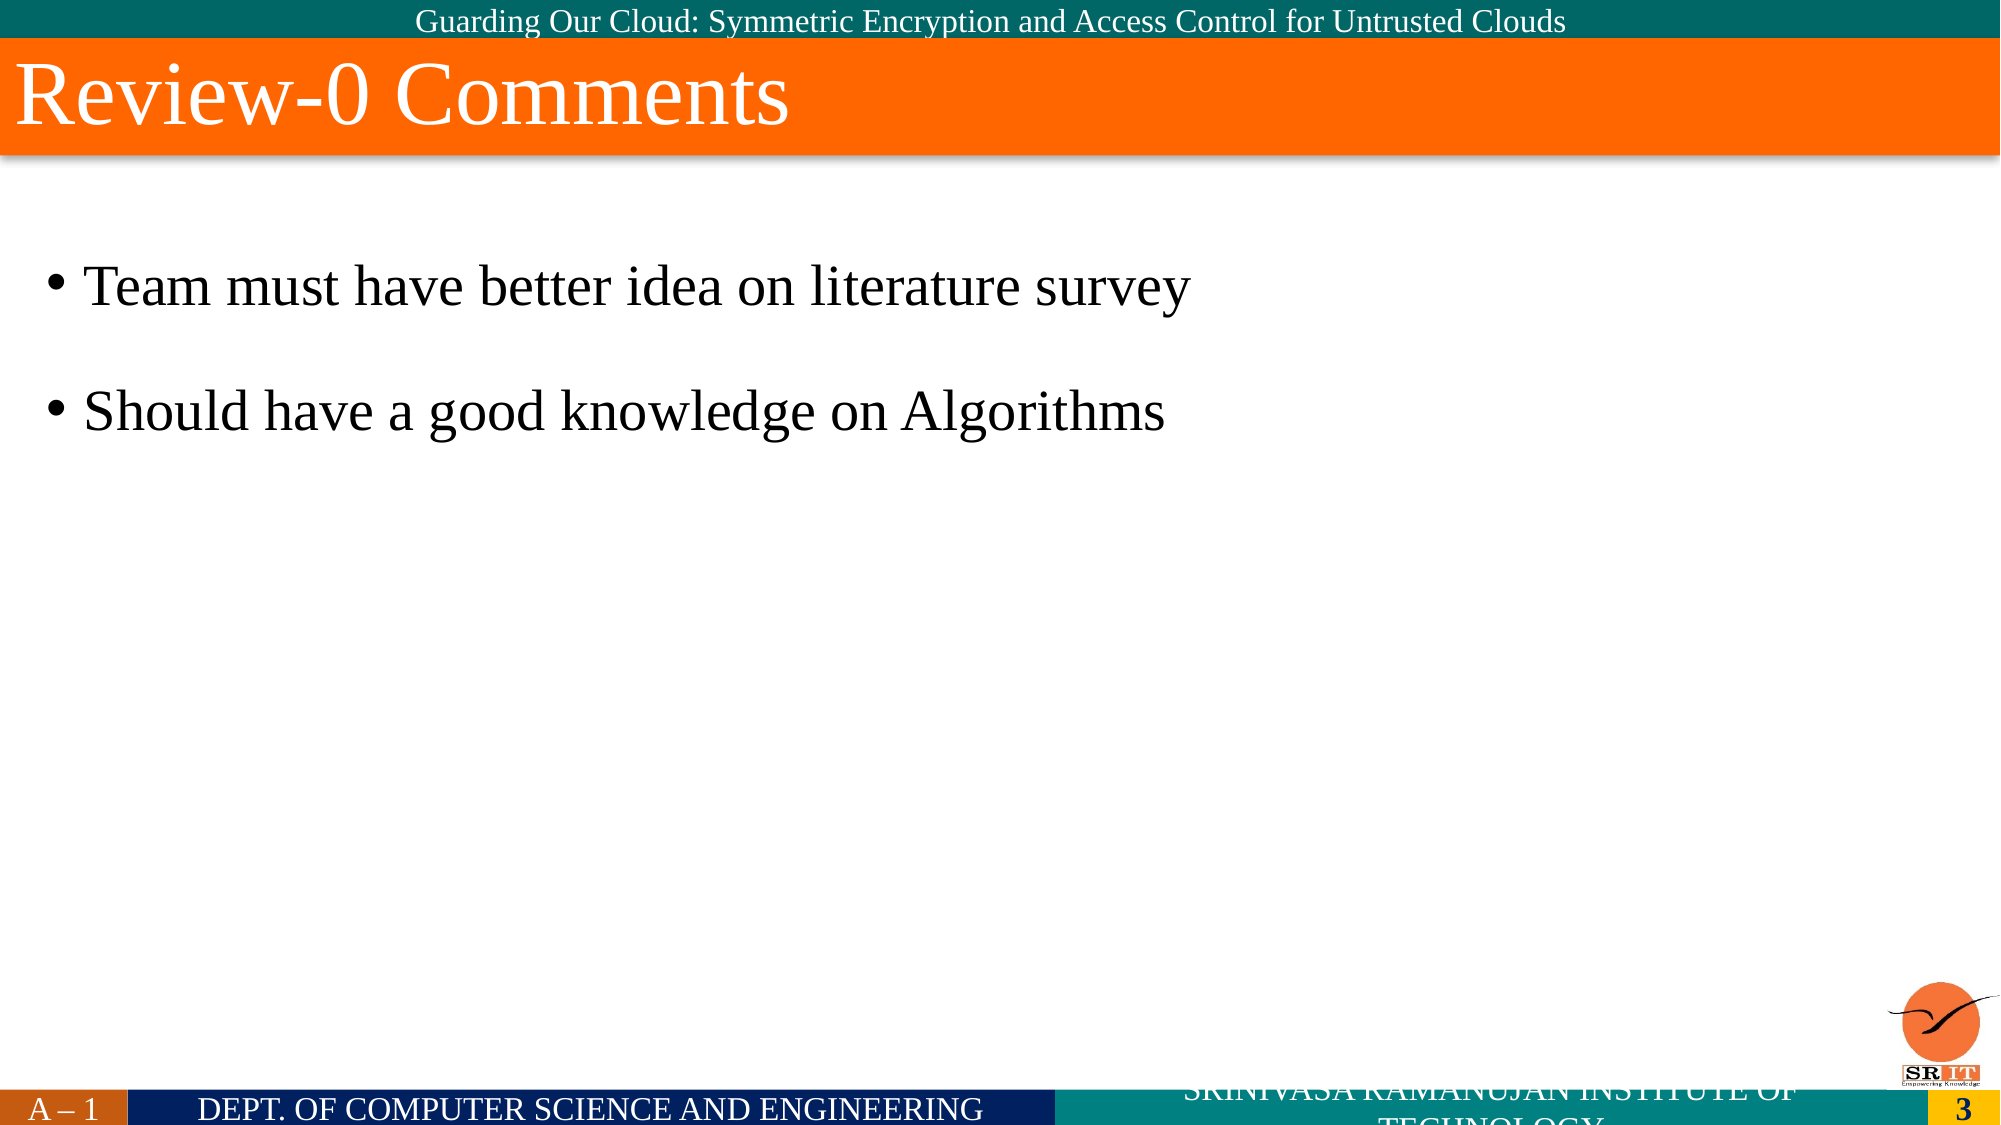

Review-0 Comments
# Team must have better idea on literature survey
Should have a good knowledge on Algorithms